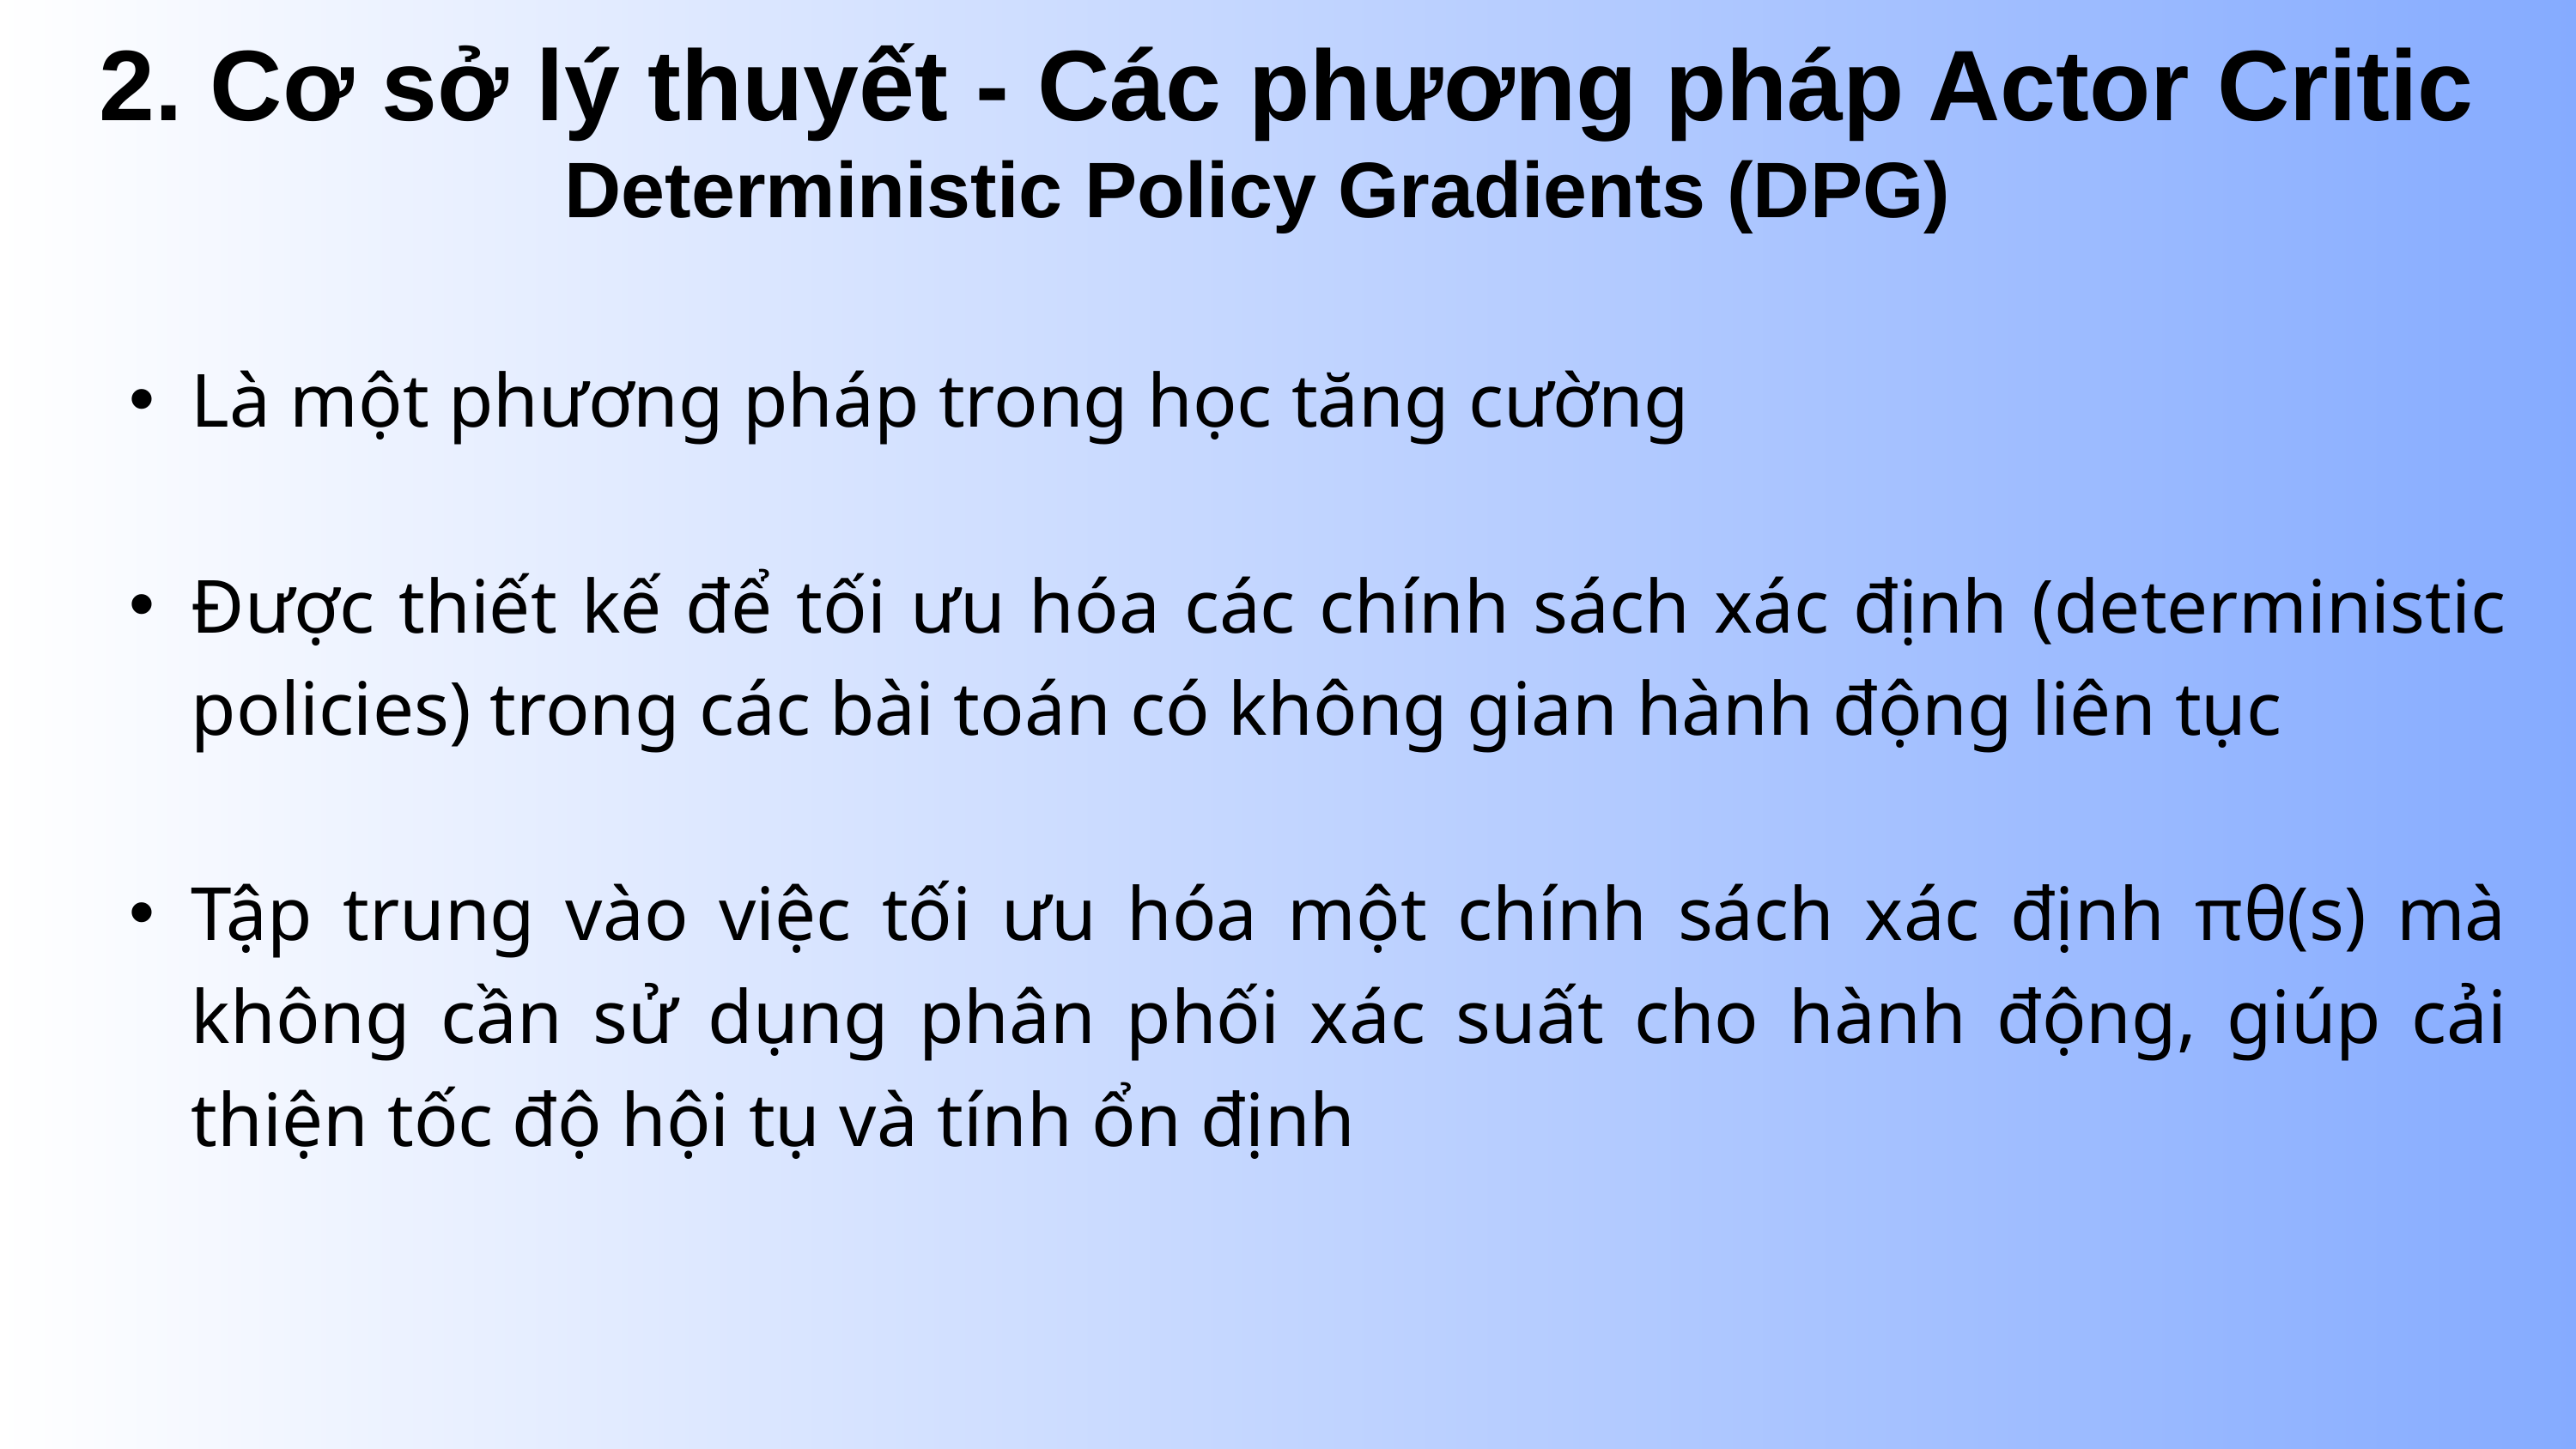

2. Cơ sở lý thuyết - Các phương pháp Actor Critic
 Deterministic Policy Gradients (DPG)
Là một phương pháp trong học tăng cường

Được thiết kế để tối ưu hóa các chính sách xác định (deterministic policies) trong các bài toán có không gian hành động liên tục

Tập trung vào việc tối ưu hóa một chính sách xác định πθ(s) mà không cần sử dụng phân phối xác suất cho hành động, giúp cải thiện tốc độ hội tụ và tính ổn định